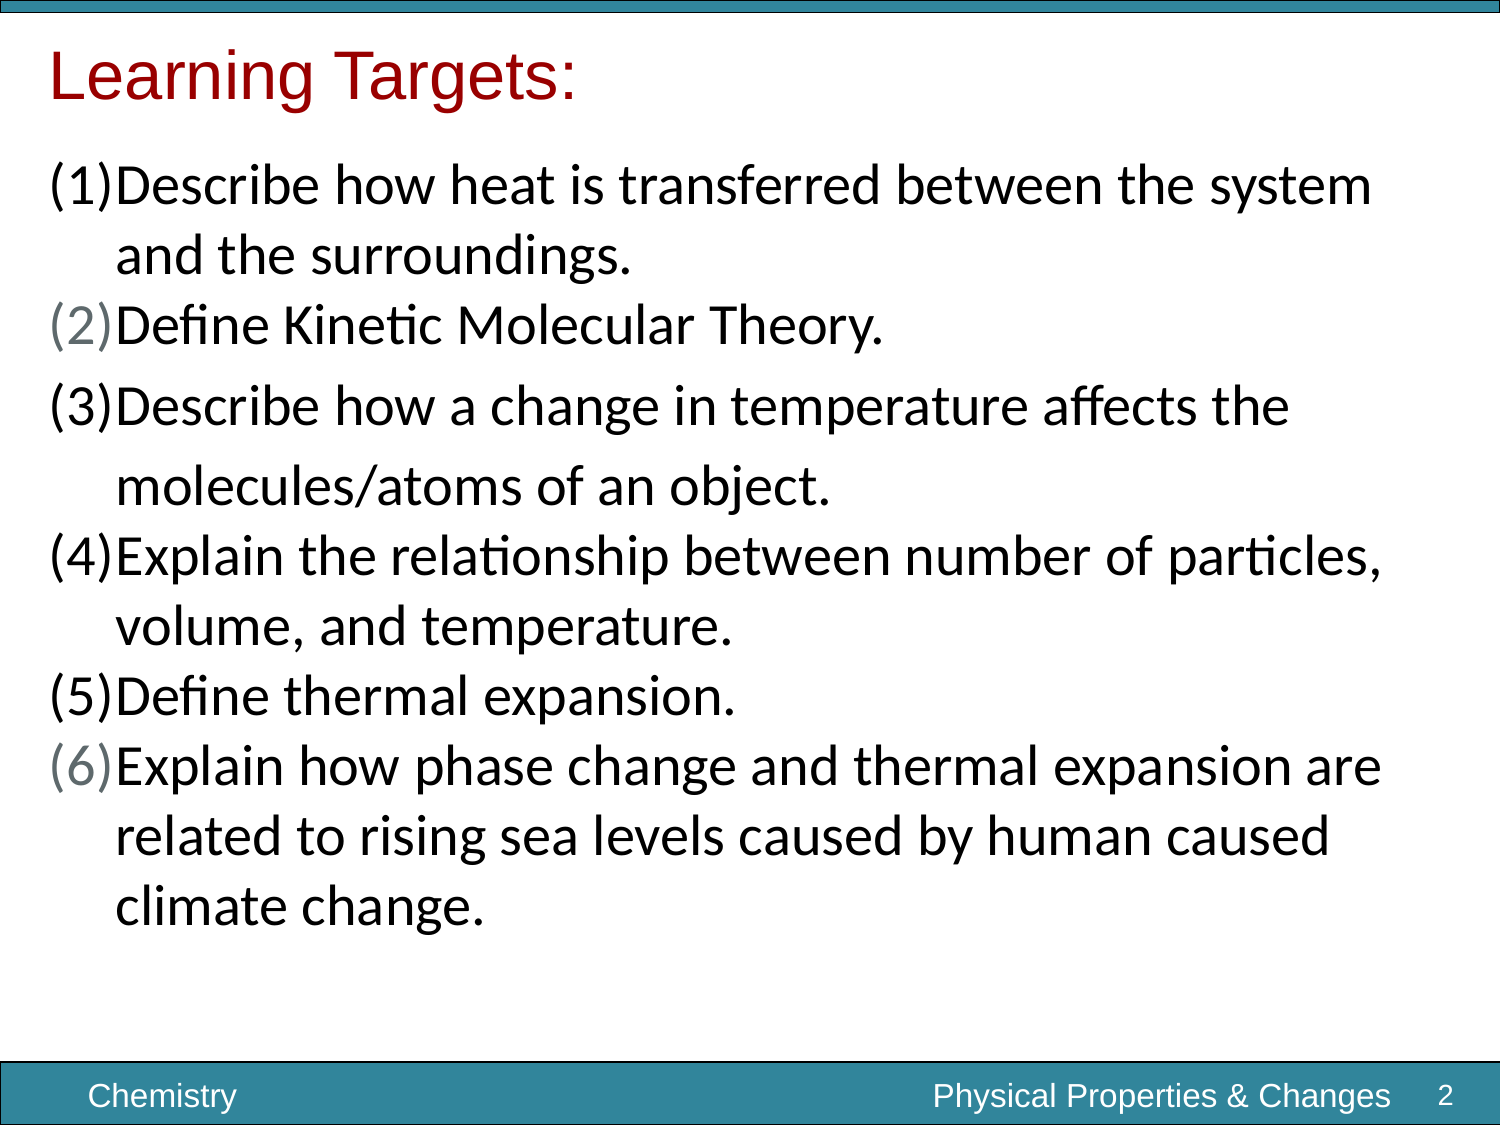

Learning Targets:
Describe how heat is transferred between the system and the surroundings.
Define Kinetic Molecular Theory.
Describe how a change in temperature affects the molecules/atoms of an object.
Explain the relationship between number of particles, volume, and temperature.
Define thermal expansion.
Explain how phase change and thermal expansion are related to rising sea levels caused by human caused  climate change.